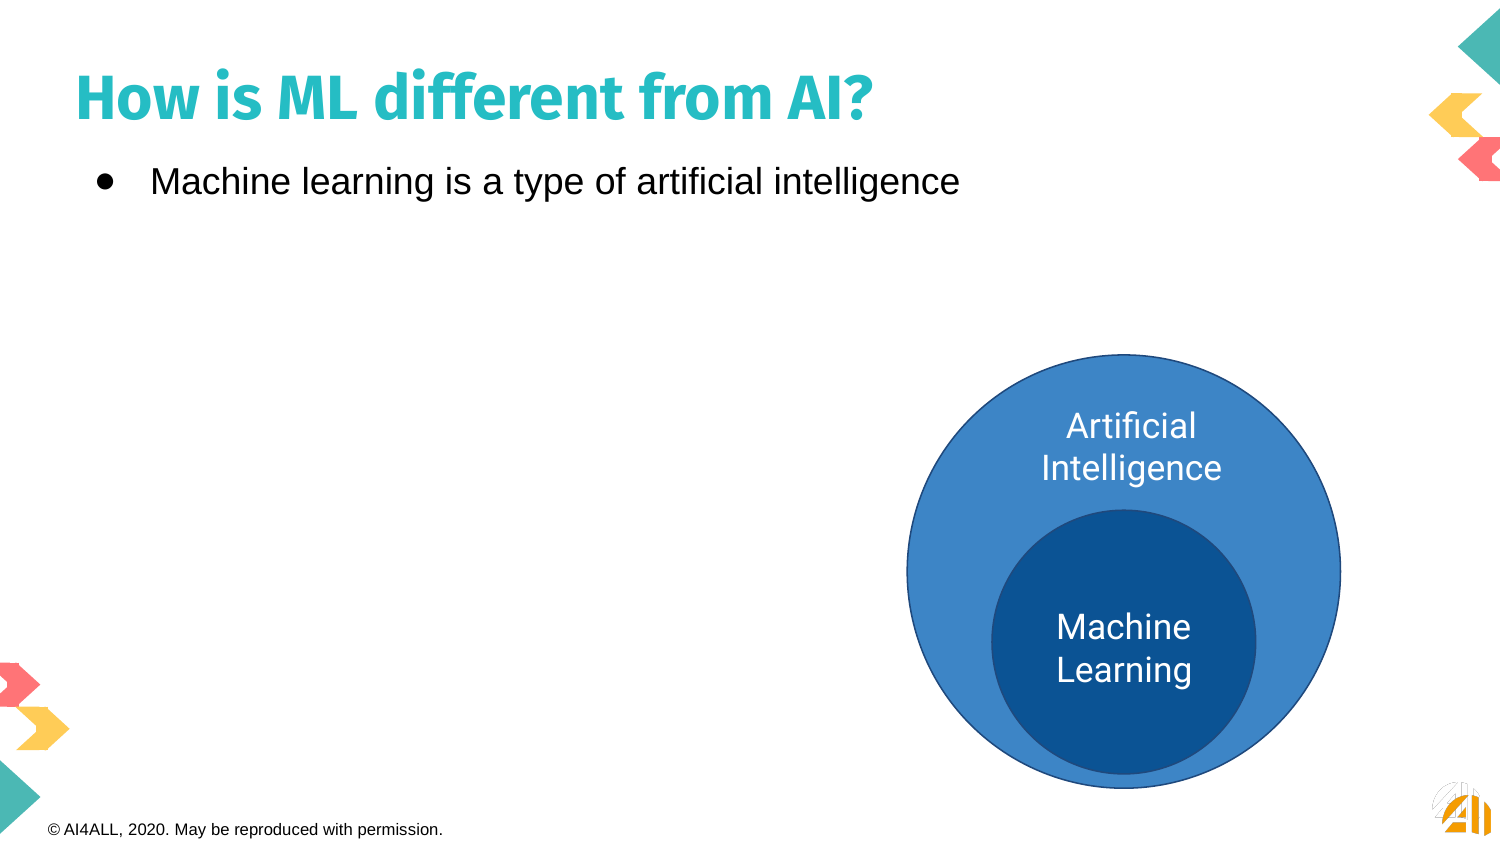

# How is ML different from AI?
Machine learning is a type of artificial intelligence

Artificial Intelligence

Machine Learning